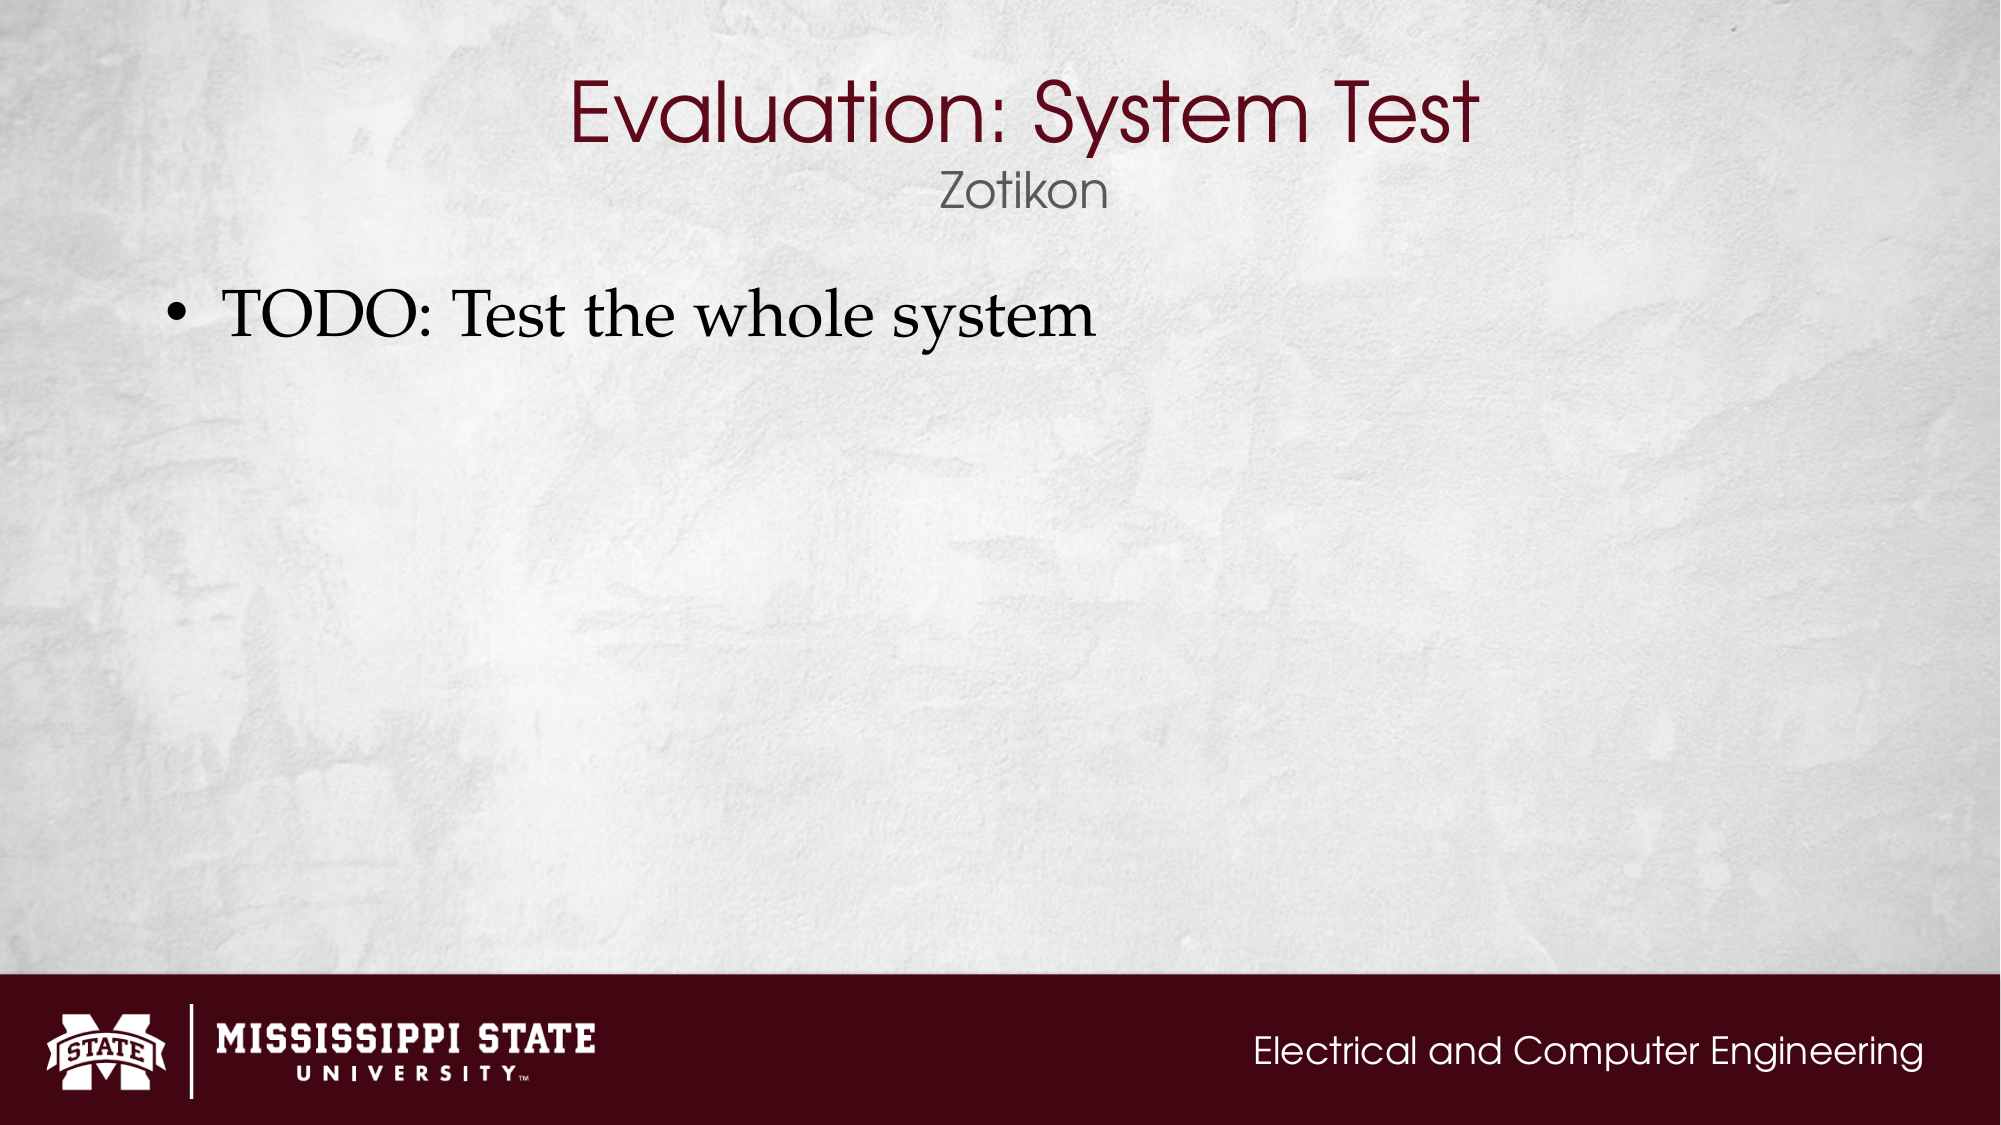

# Evaluation: System Test Zotikon
TODO: Test the whole system